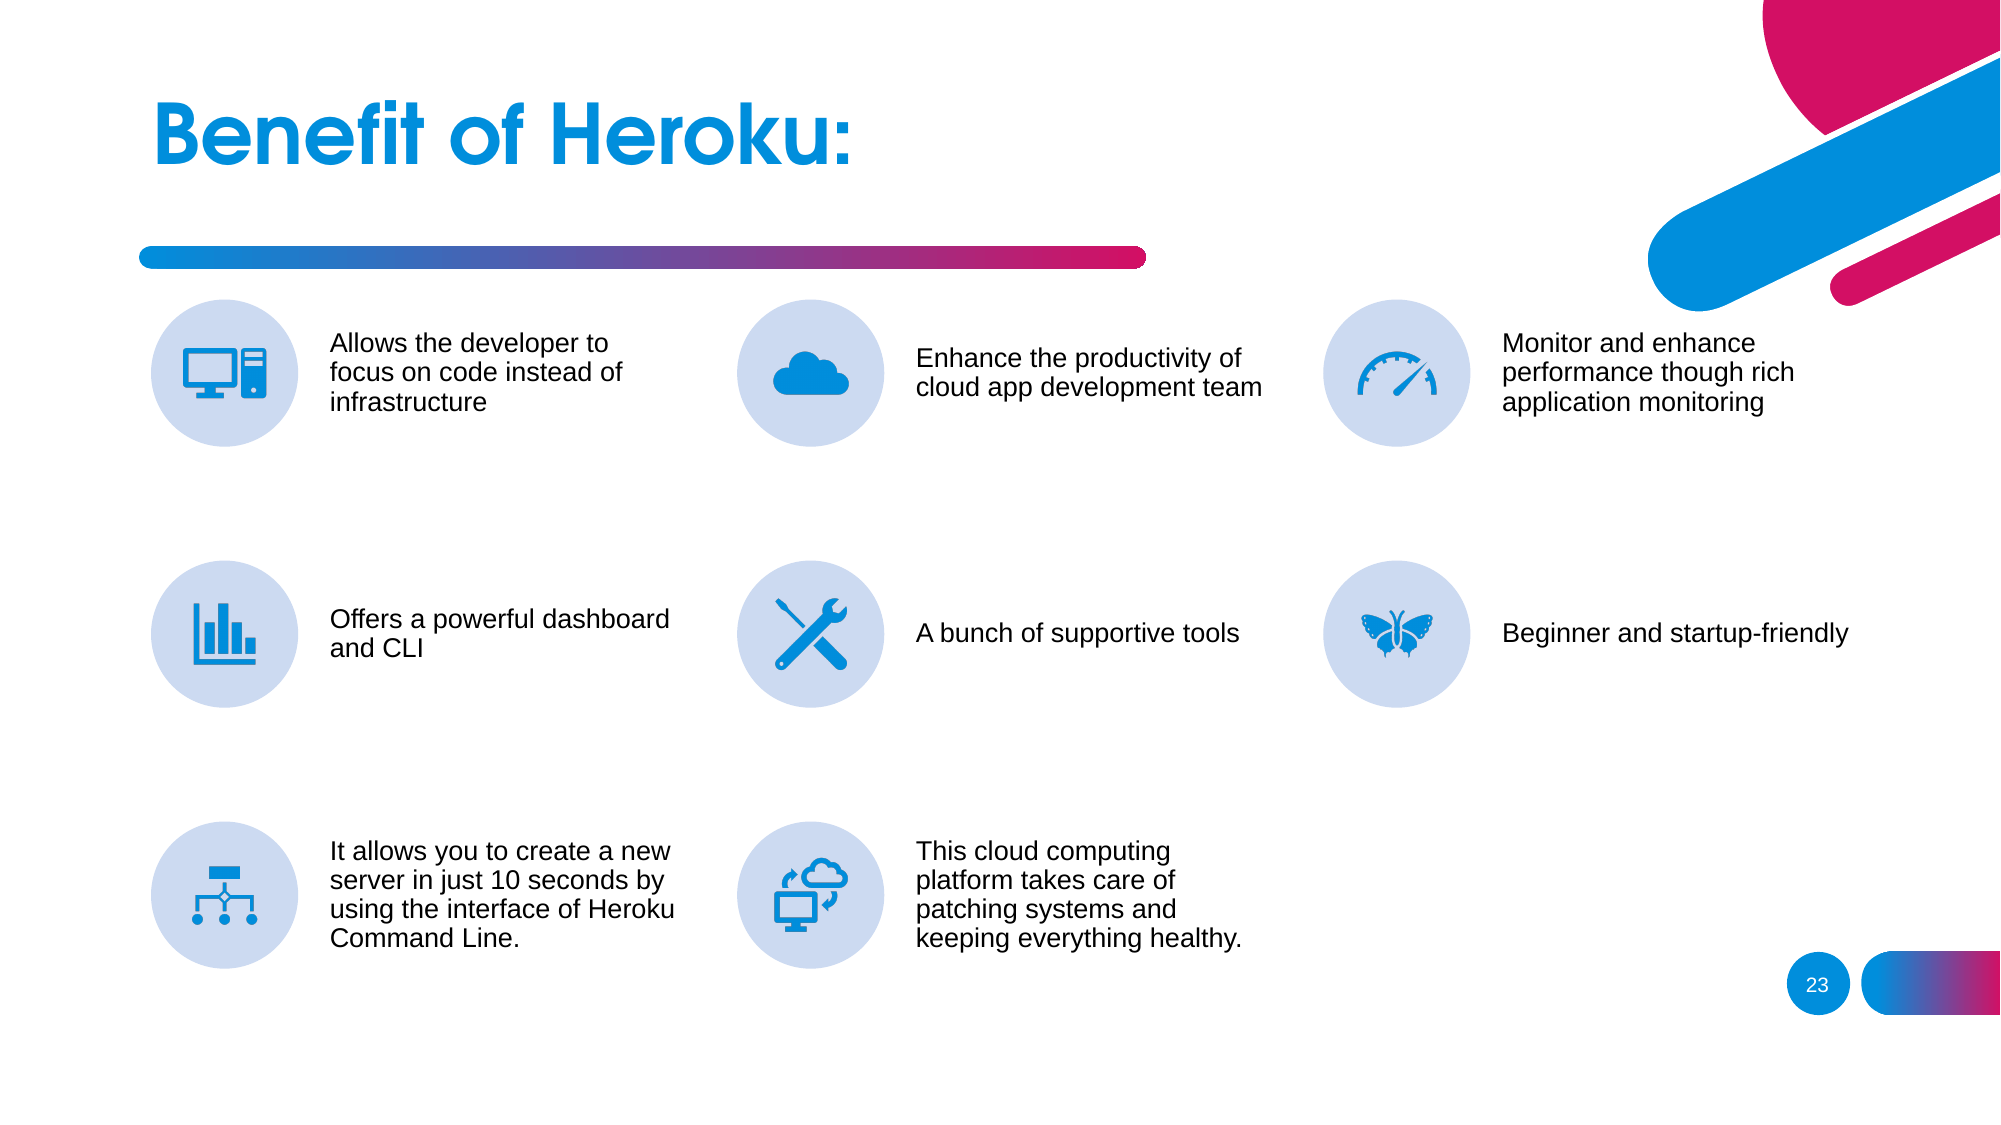

Benefit of Heroku:
Allows the developer to focus on code instead of infrastructure
Enhance the productivity of cloud app development team
Monitor and enhance performance though rich application monitoring
Offers a powerful dashboard and CLI
A bunch of supportive tools
Beginner and startup-friendly
It allows you to create a new server in just 10 seconds by  using the interface of Heroku Command Line.
This cloud computing platform takes care of patching systems and keeping everything healthy.
23